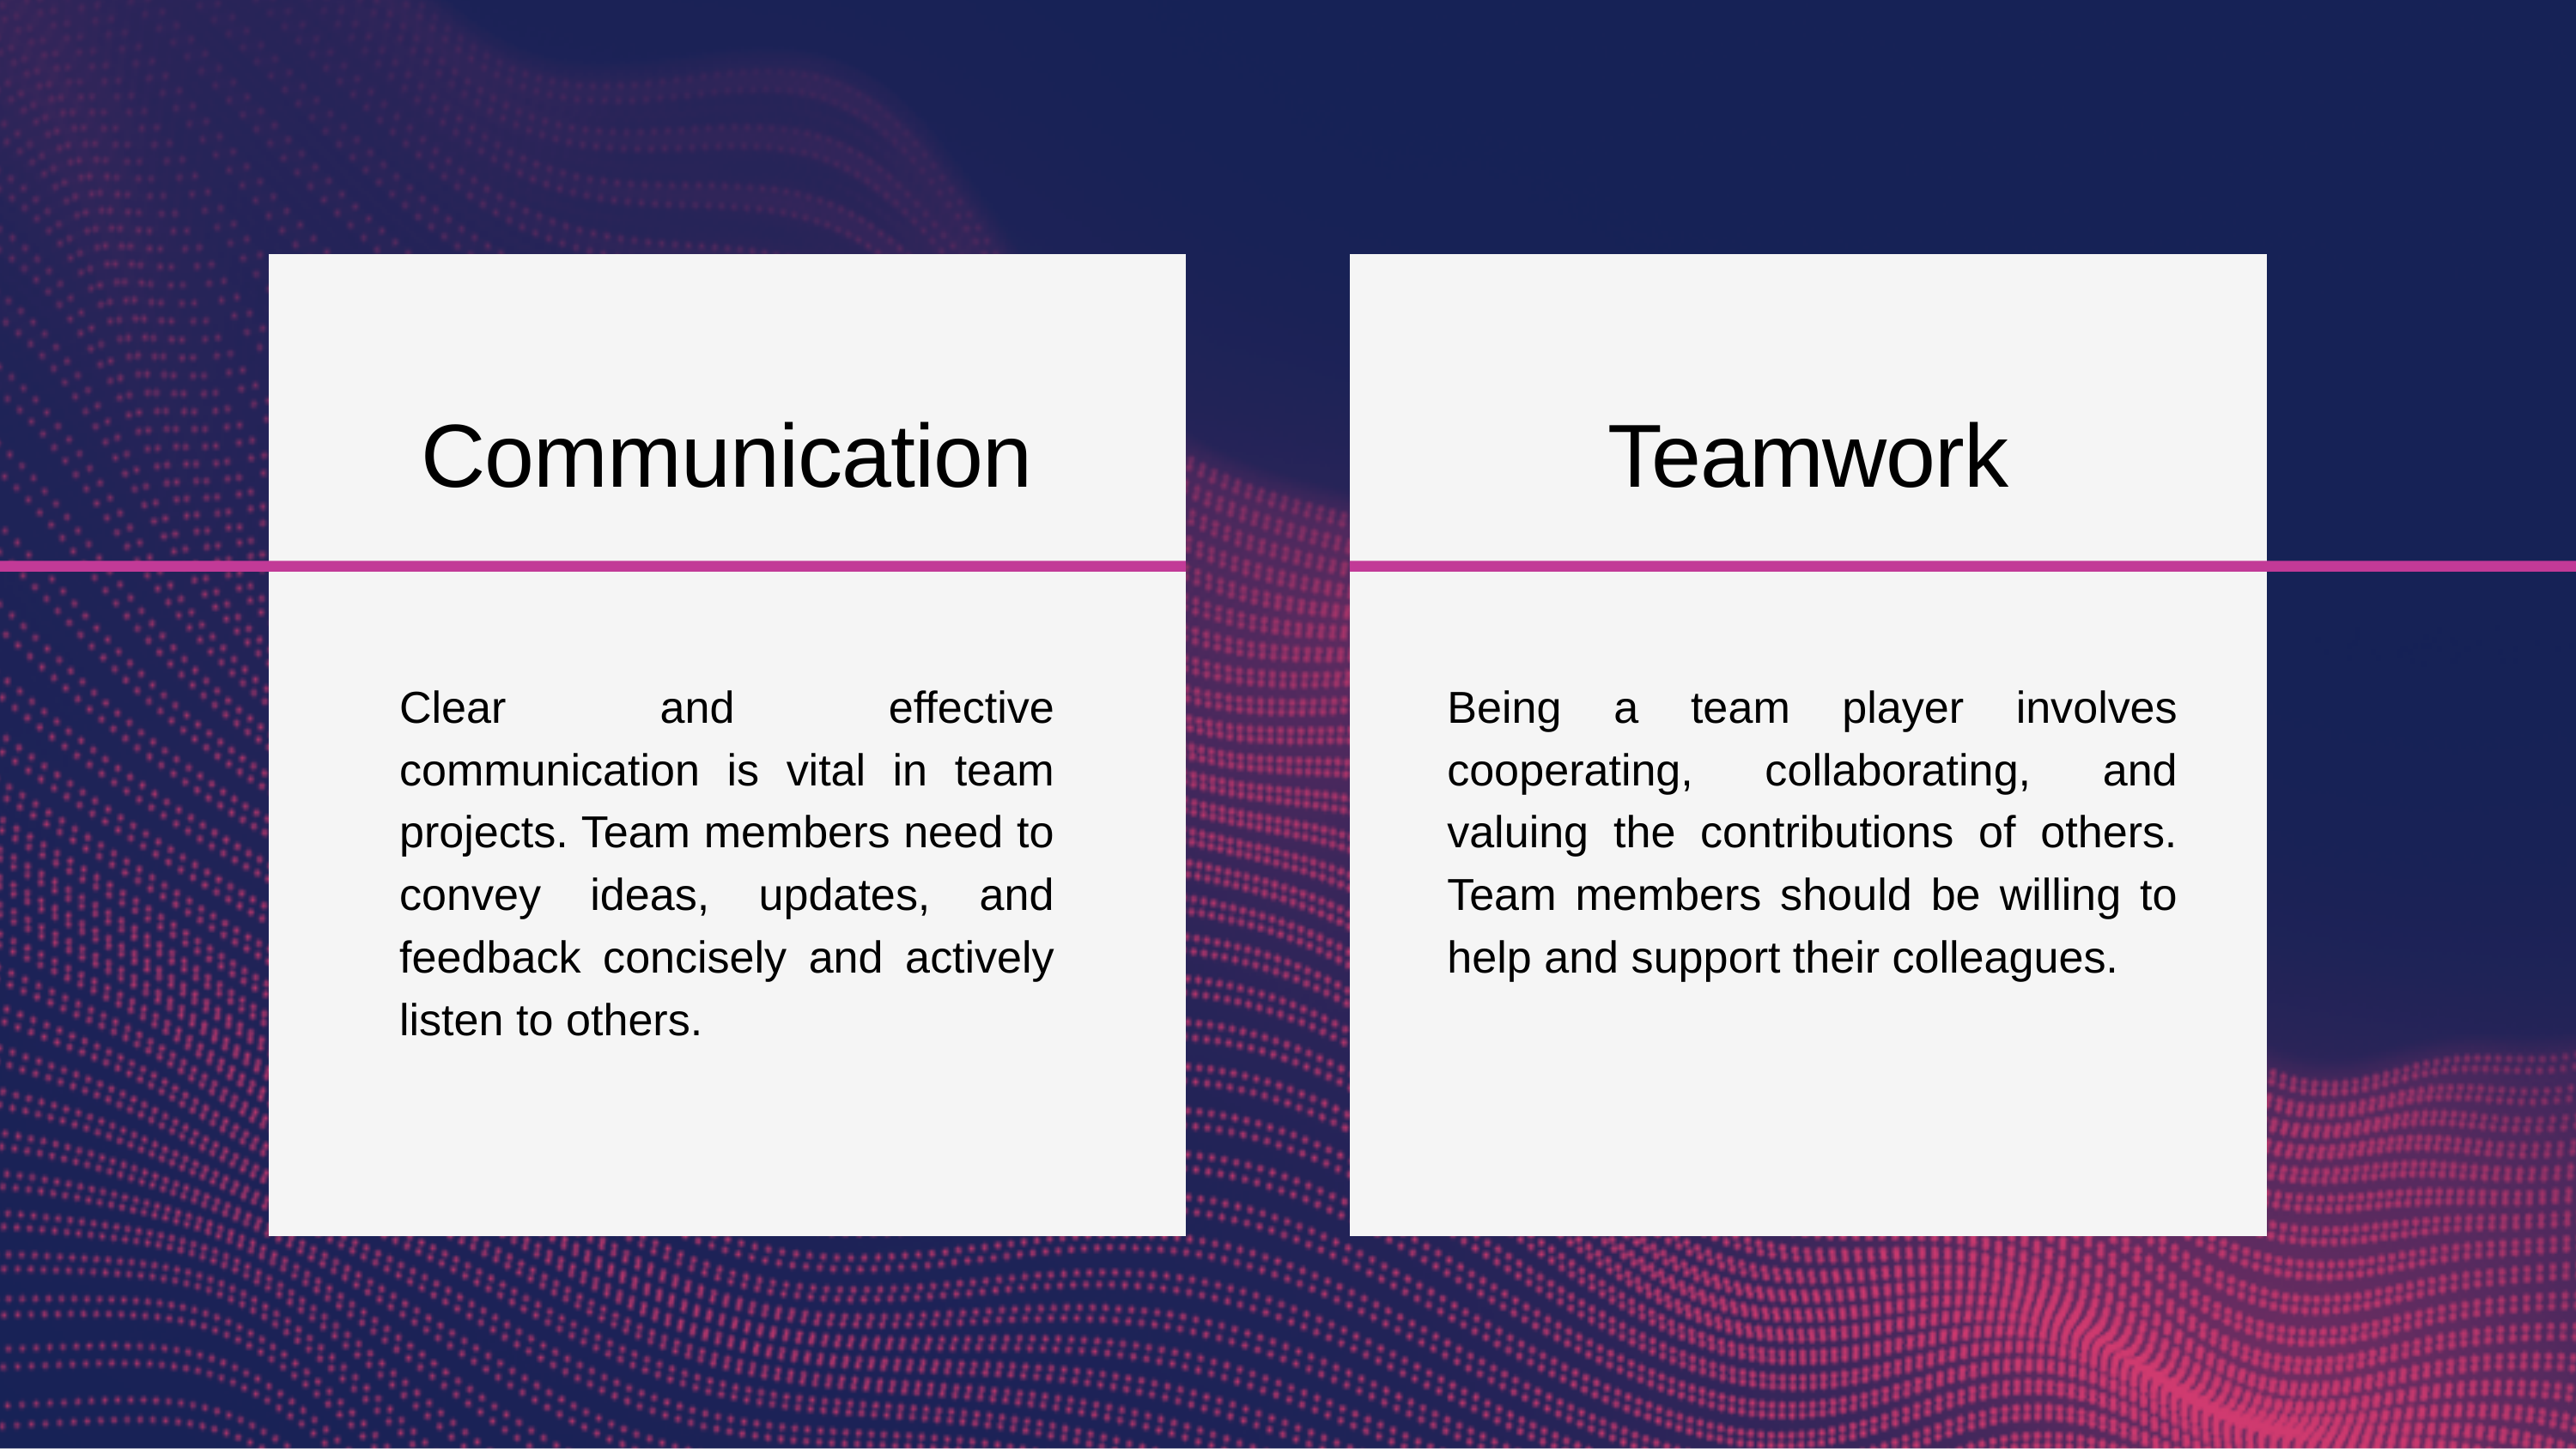

Communication
Teamwork

Clear and effective communication is vital in team projects. Team members need to convey ideas, updates, and feedback concisely and actively listen to others.
Being a team player involves cooperating, collaborating, and valuing the contributions of others. Team members should be willing to help and support their colleagues.